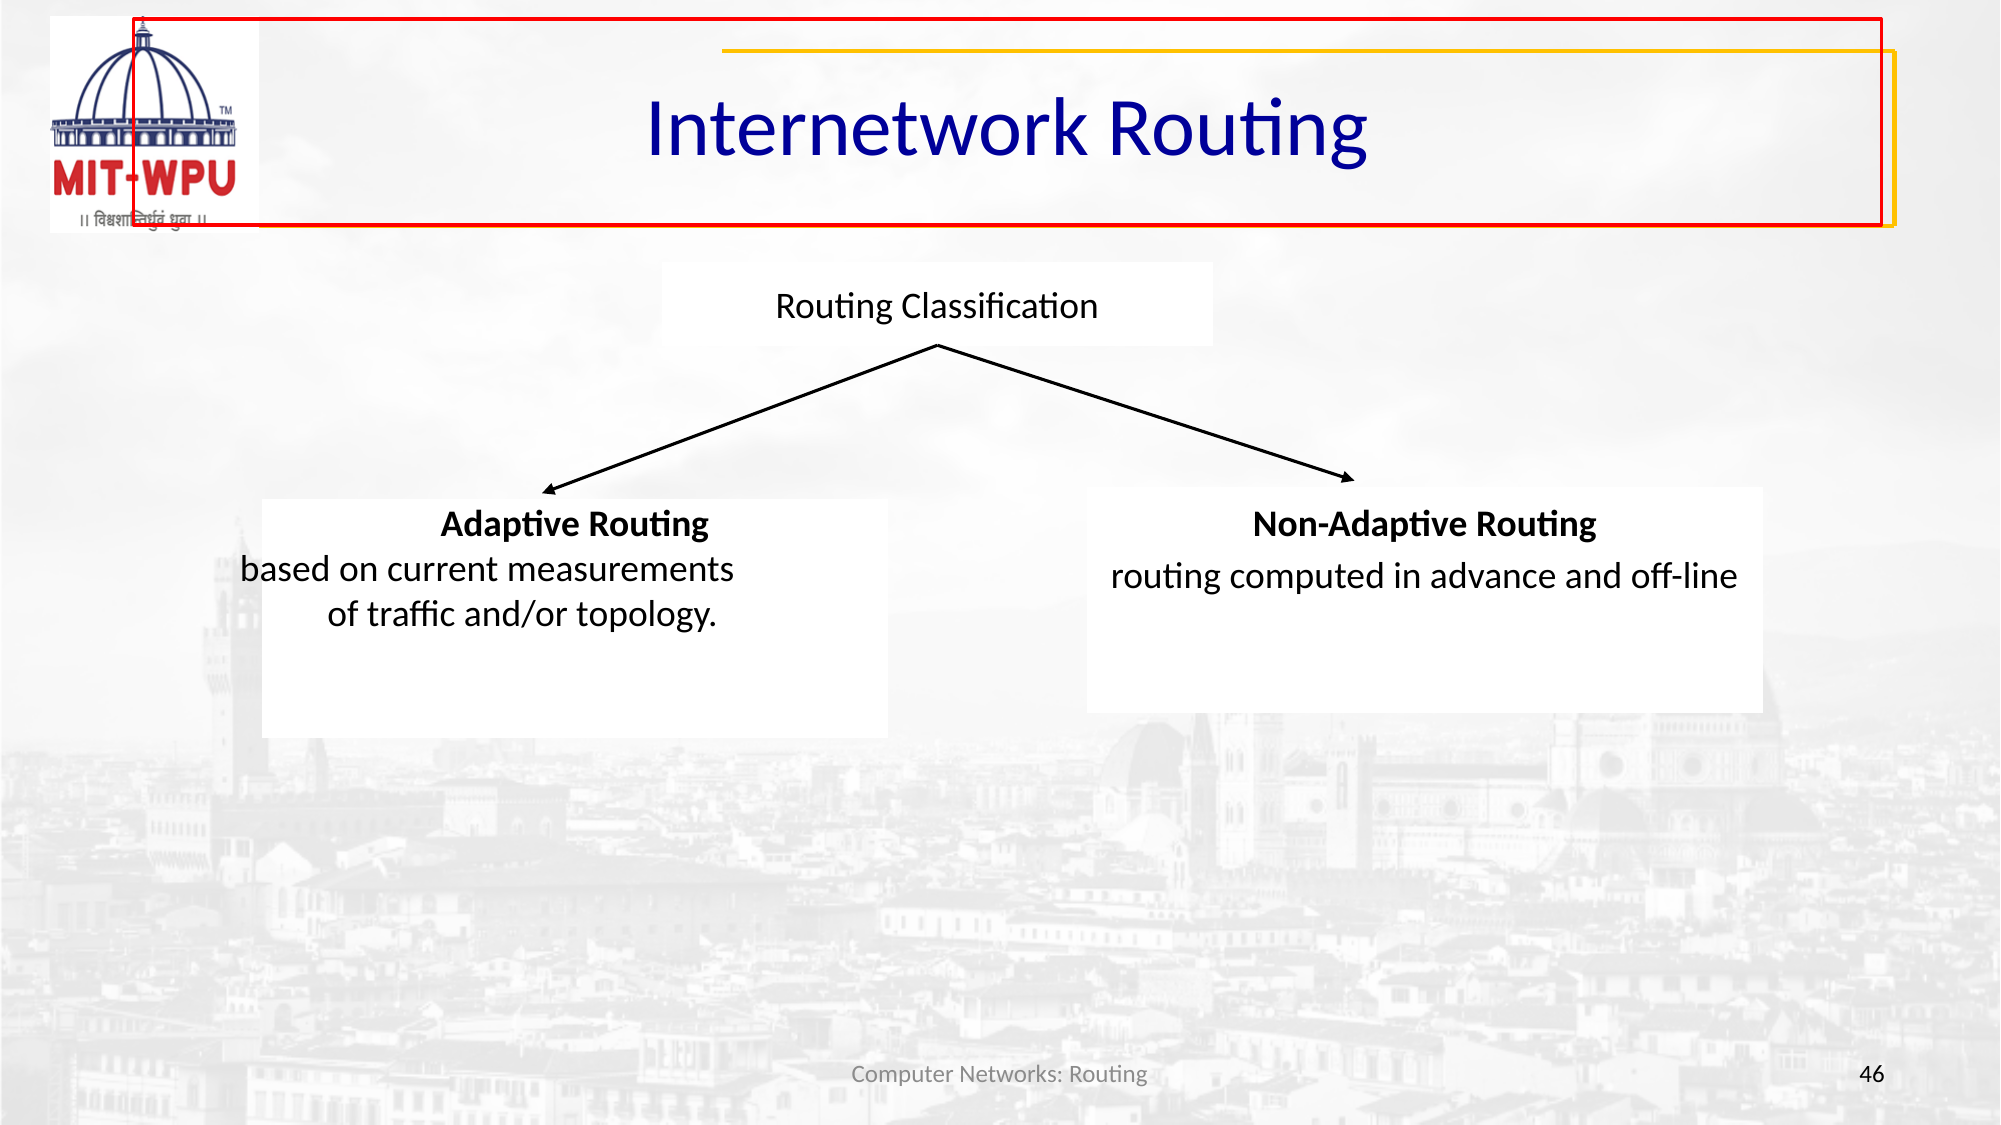

# Internetwork Routing
Routing Classification
Non-Adaptive Routing
routing computed in advance and off-line

Adaptive Routing
based on current measurements
	of traffic and/or topology.

Computer Networks: Routing
46